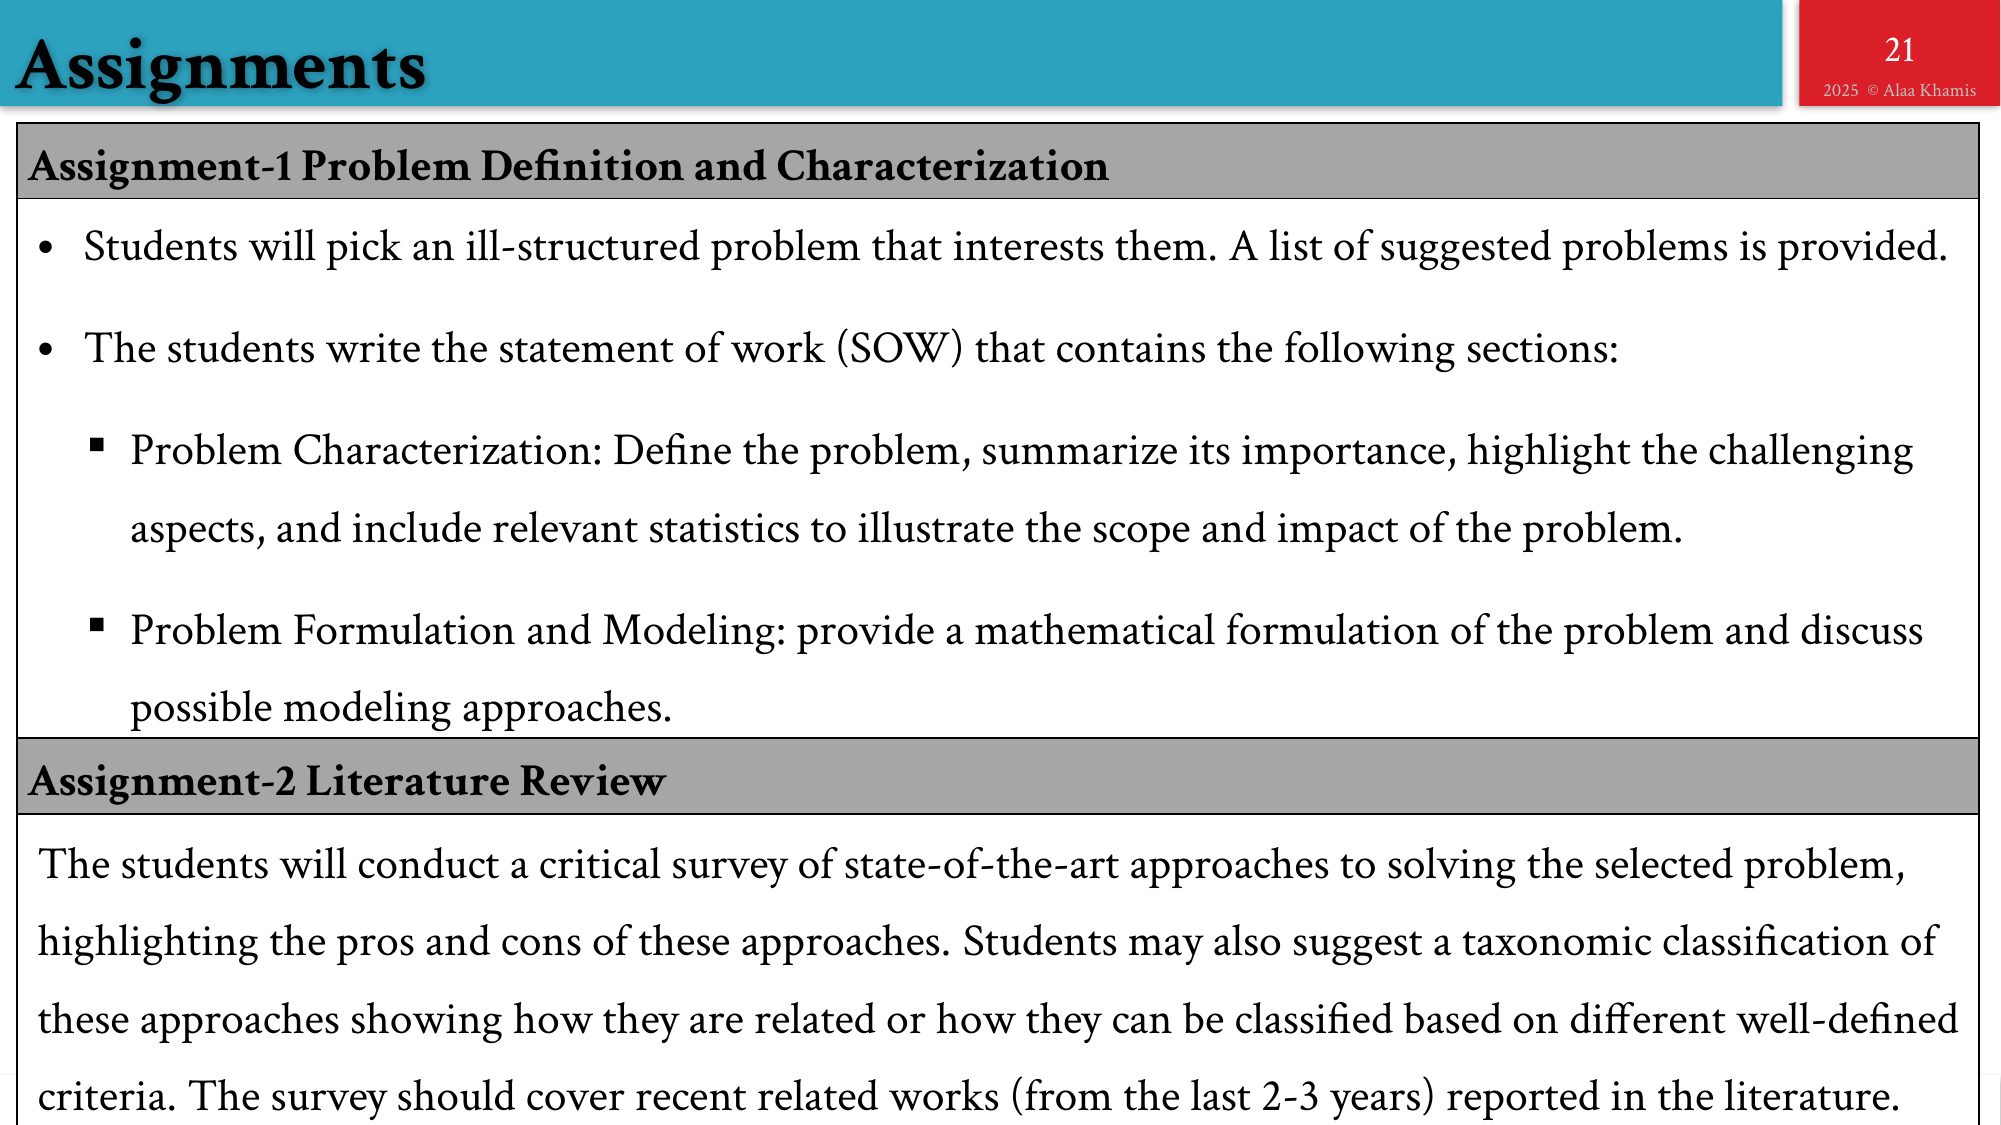

Assignments
| Assignment-1 Problem Definition and Characterization |
| --- |
| Students will pick an ill-structured problem that interests them. A list of suggested problems is provided. The students write the statement of work (SOW) that contains the following sections: Problem Characterization: Define the problem, summarize its importance, highlight the challenging aspects, and include relevant statistics to illustrate the scope and impact of the problem. Problem Formulation and Modeling: provide a mathematical formulation of the problem and discuss possible modeling approaches. |
| Assignment-2 Literature Review |
| The students will conduct a critical survey of state-of-the-art approaches to solving the selected problem, highlighting the pros and cons of these approaches. Students may also suggest a taxonomic classification of these approaches showing how they are related or how they can be classified based on different well-defined criteria. The survey should cover recent related works (from the last 2-3 years) reported in the literature. |